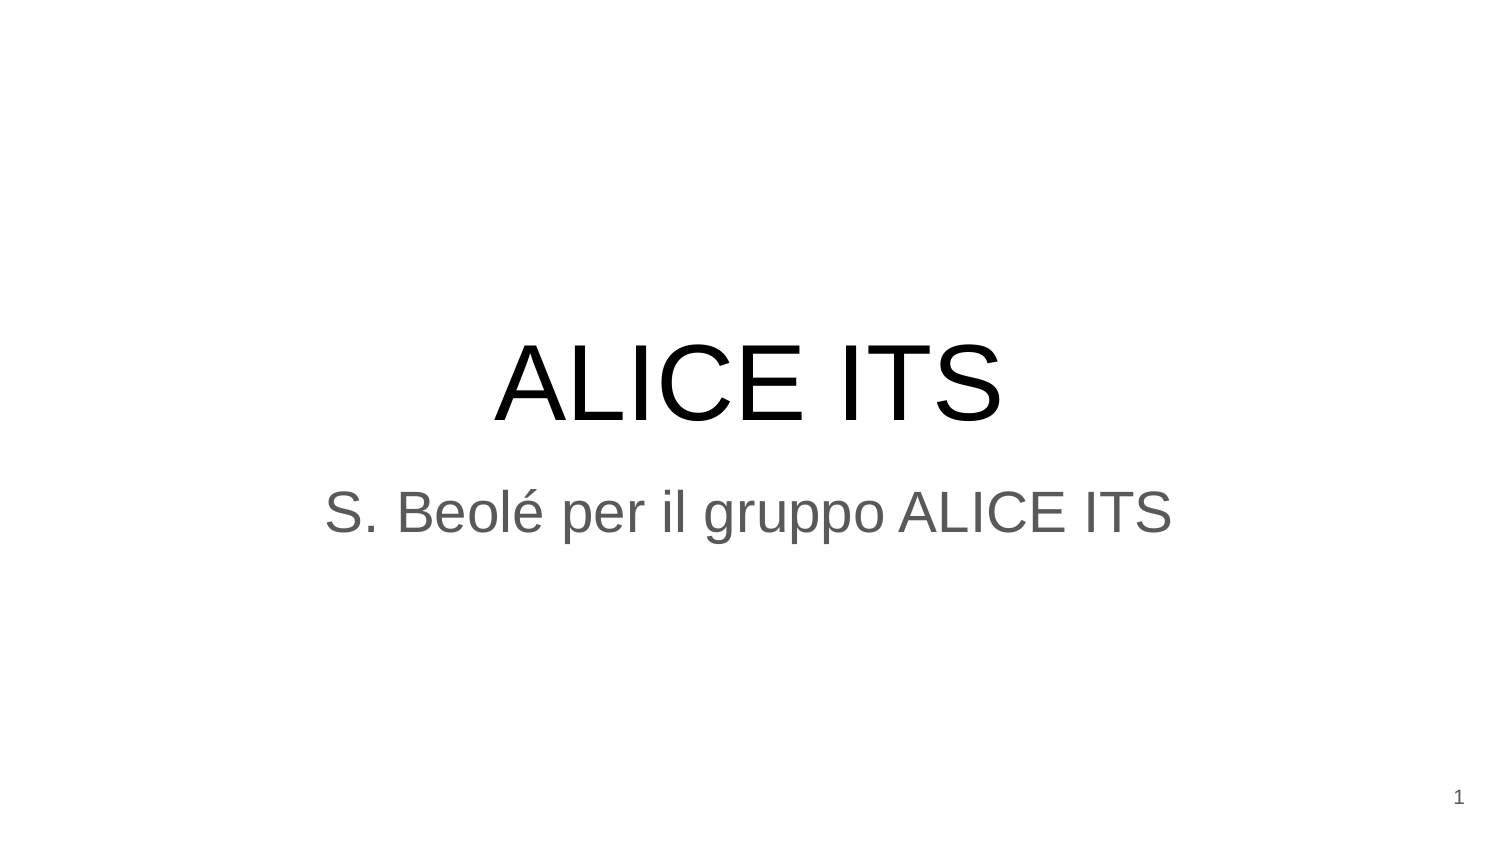

# ALICE ITS
S. Beolé per il gruppo ALICE ITS
1